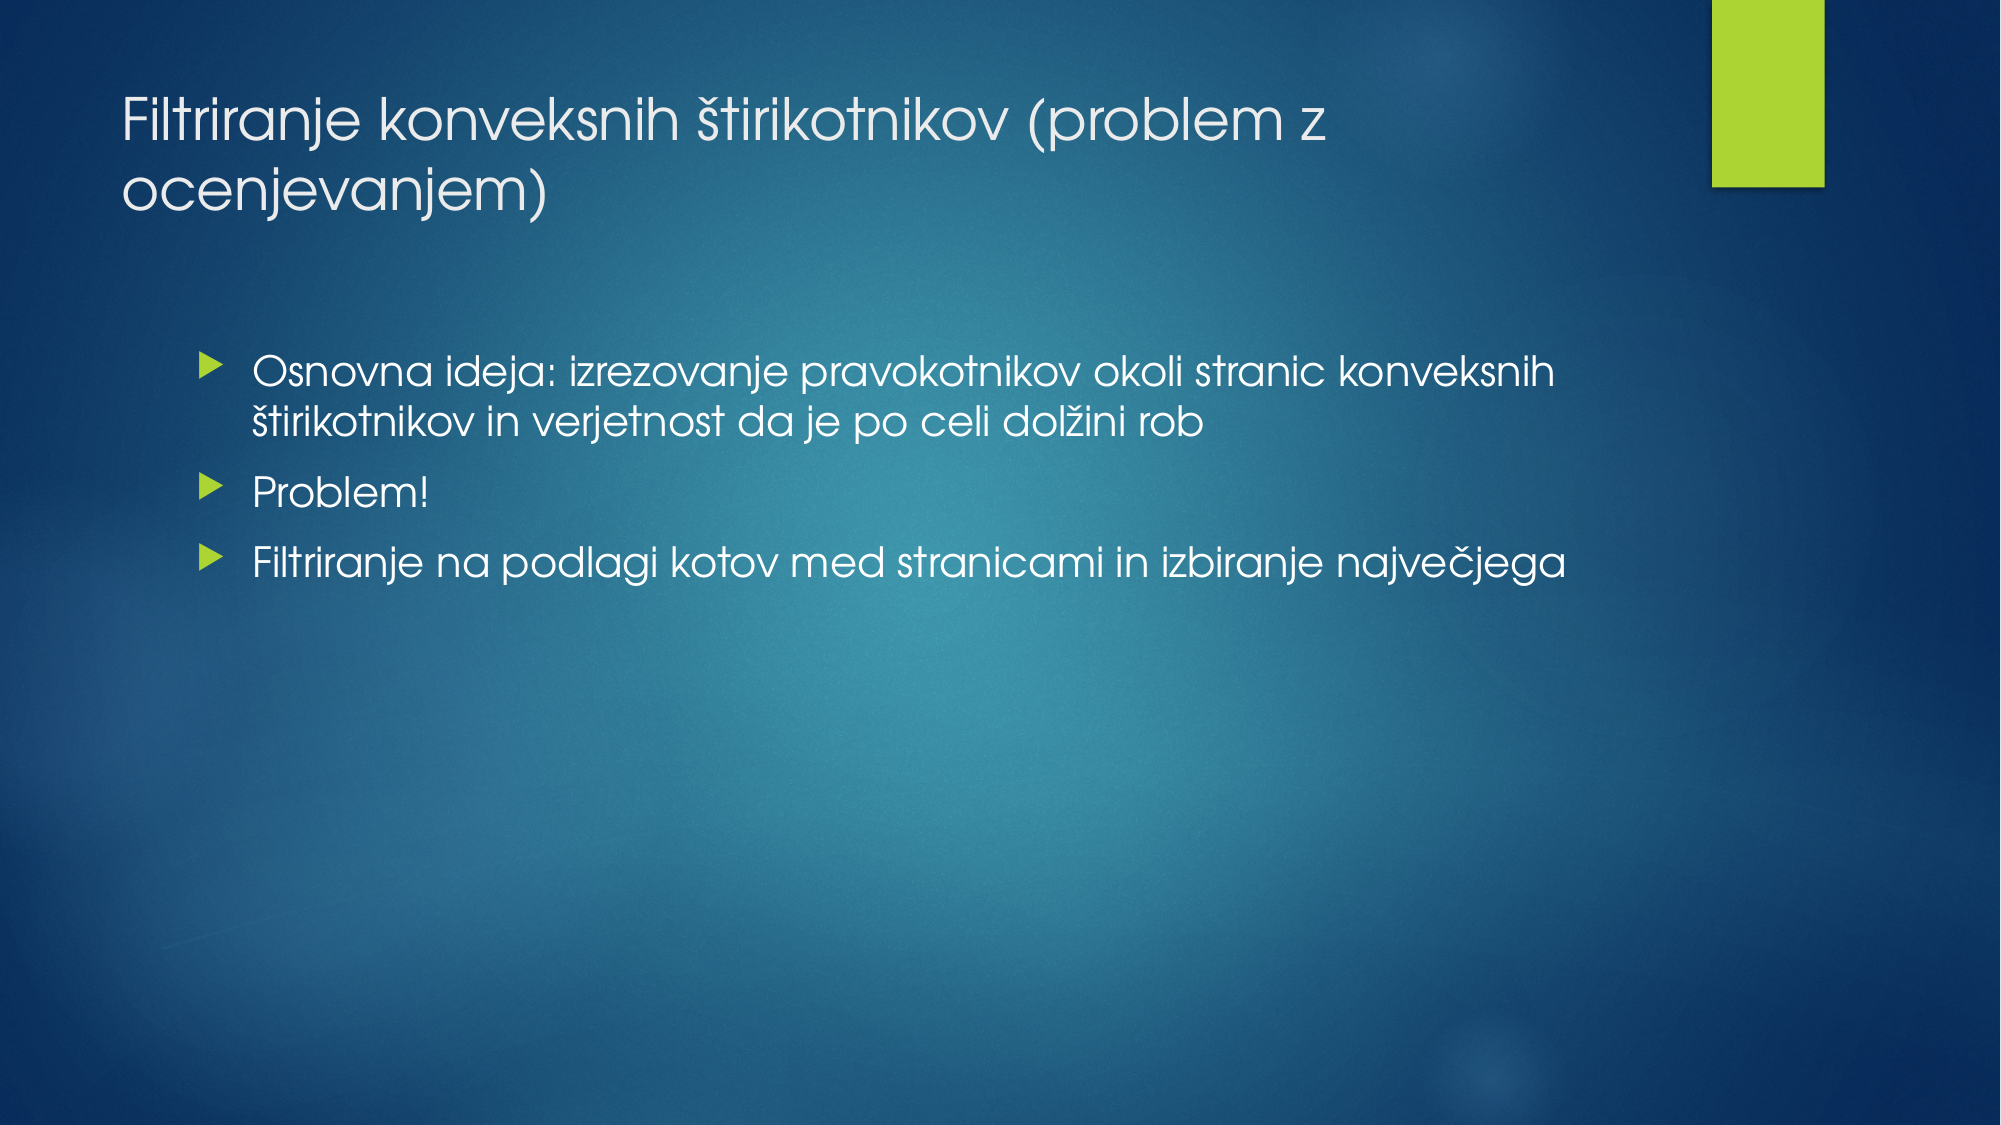

# Filtriranje konveksnih štirikotnikov (problem z ocenjevanjem)
Osnovna ideja: izrezovanje pravokotnikov okoli stranic konveksnih štirikotnikov in verjetnost da je po celi dolžini rob
Problem!
Filtriranje na podlagi kotov med stranicami in izbiranje največjega